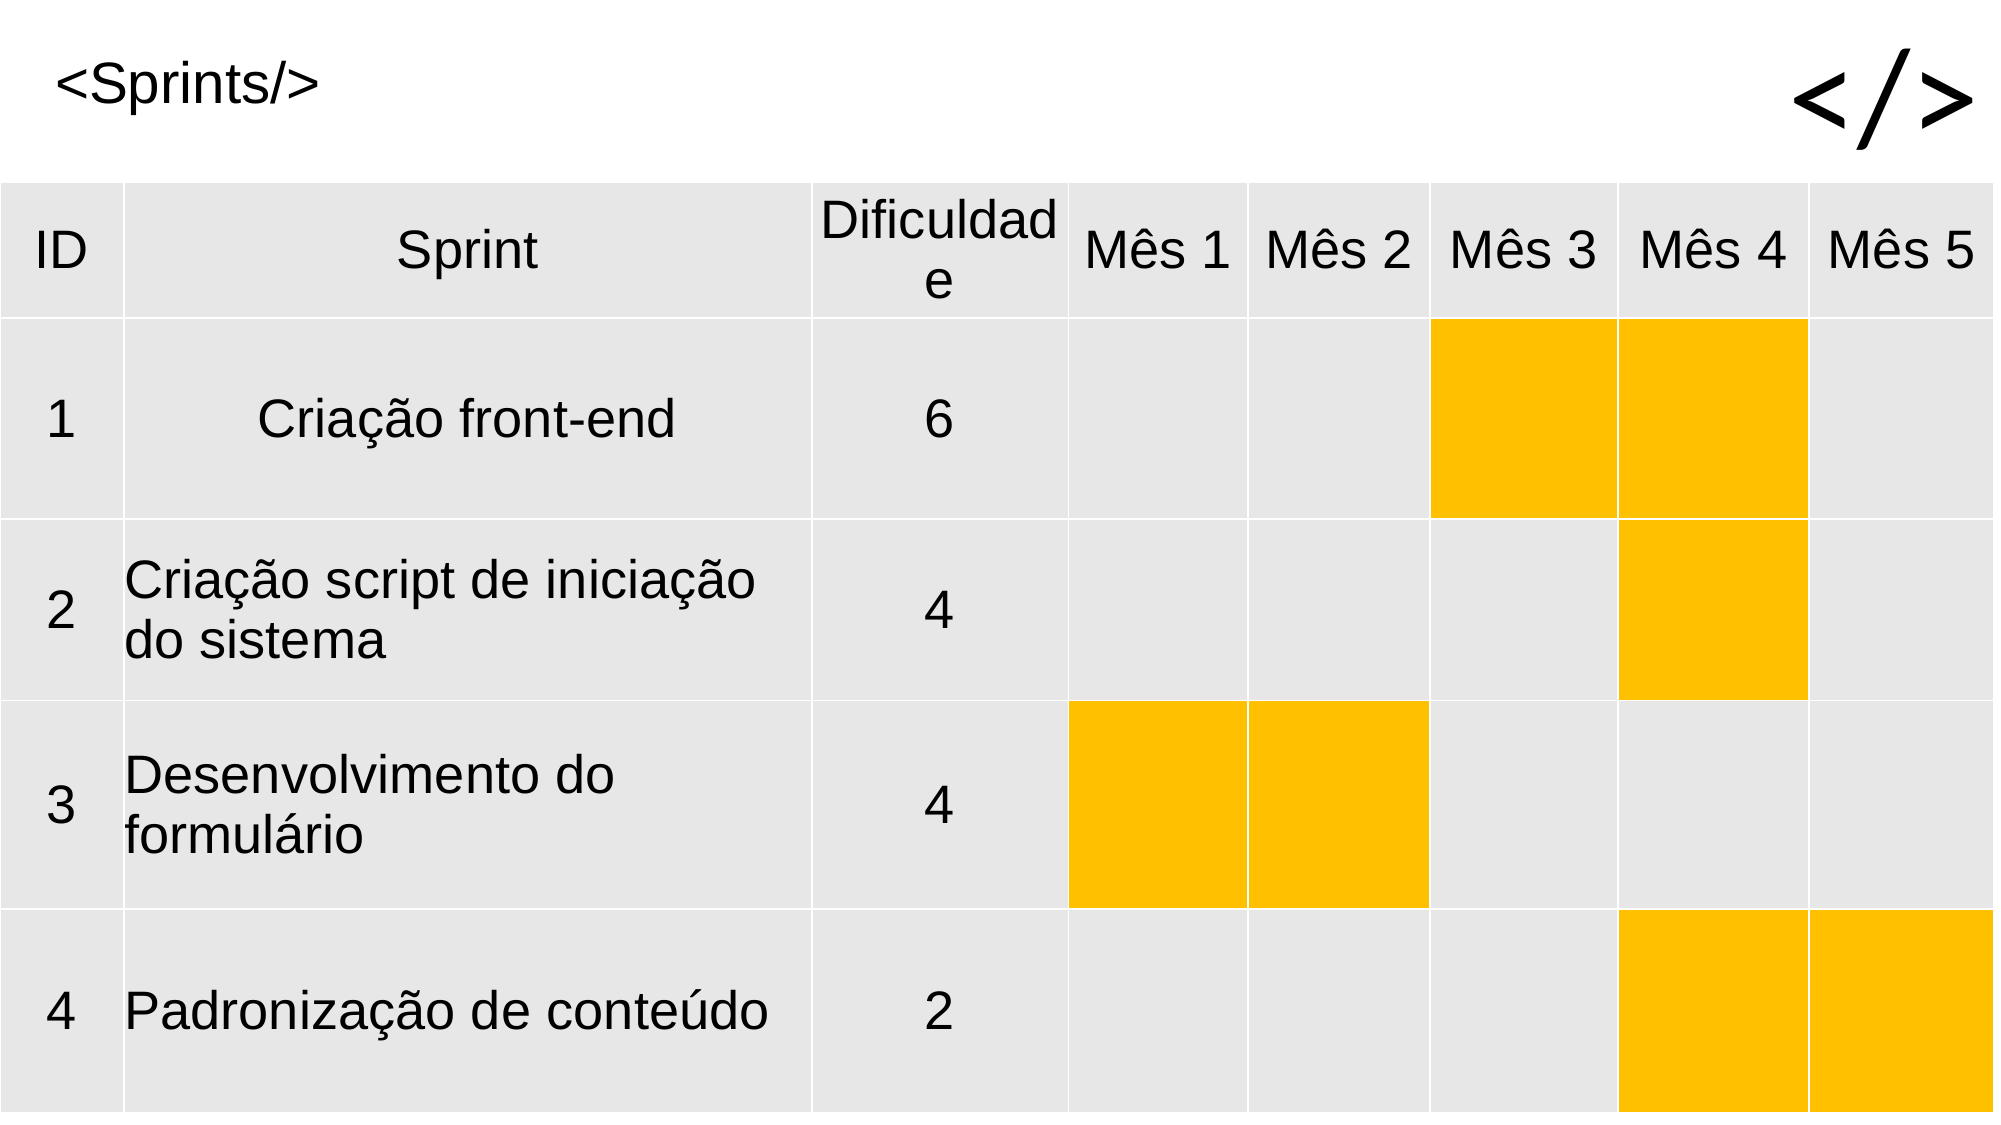

</>
<Sprints/>
| ID | Sprint | Dificuldade | Mês 1 | Mês 2 | Mês 3 | Mês 4 | Mês 5 |
| --- | --- | --- | --- | --- | --- | --- | --- |
| 1 | Criação front-end | 6 |  |  |  |  |  |
| 2 | Criação script de iniciação do sistema | 4 |  |  |  |  |  |
| 3 | Desenvolvimento do formulário | 4 |  |  |  |  |  |
| 4 | Padronização de conteúdo | 2 |  |  |  |  |  |